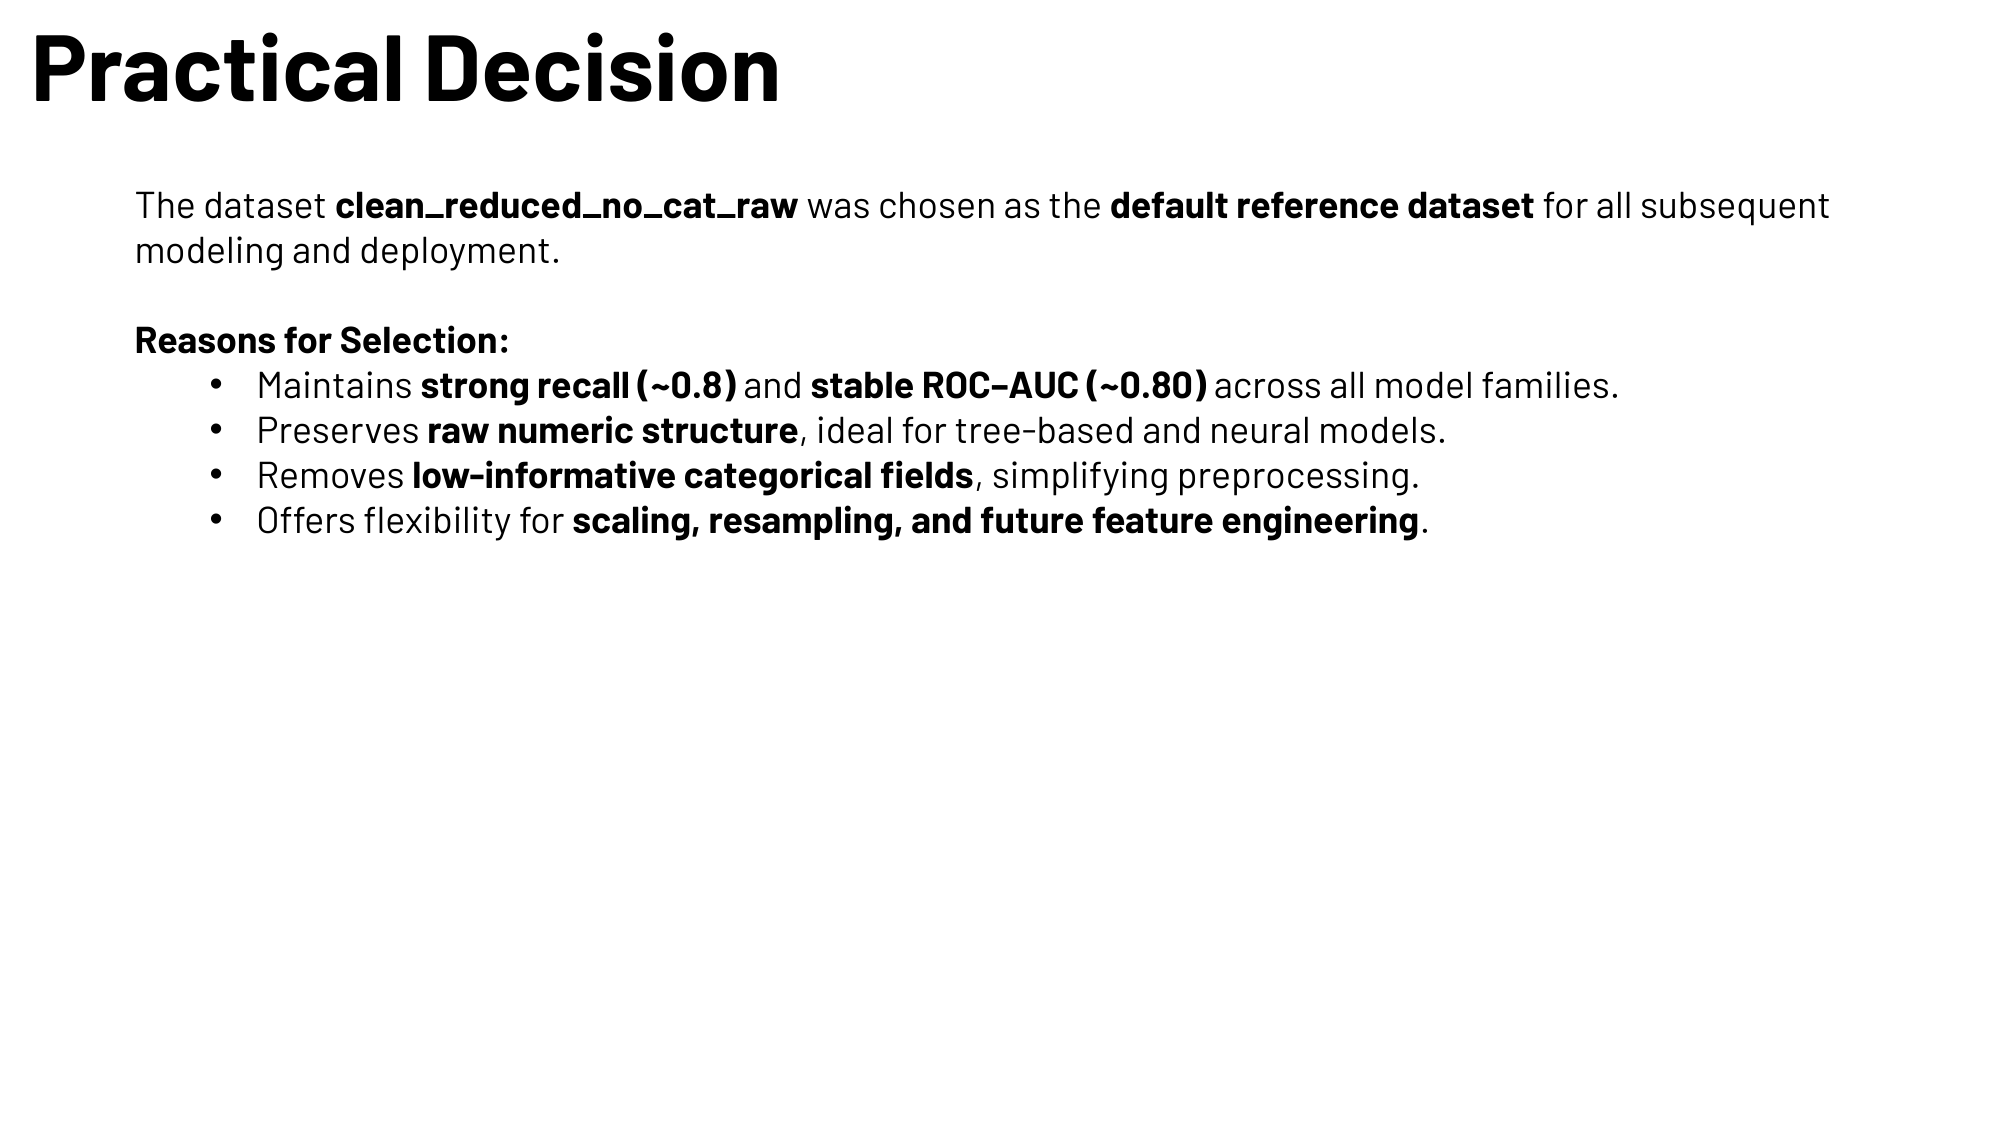

Practical Decision

The dataset clean_reduced_no_cat_raw was chosen as the default reference dataset for all subsequent modeling and deployment.

Reasons for Selection:
Maintains strong recall (~0.8) and stable ROC–AUC (~0.80) across all model families.
Preserves raw numeric structure, ideal for tree-based and neural models.
Removes low-informative categorical fields, simplifying preprocessing.
Offers flexibility for scaling, resampling, and future feature engineering.